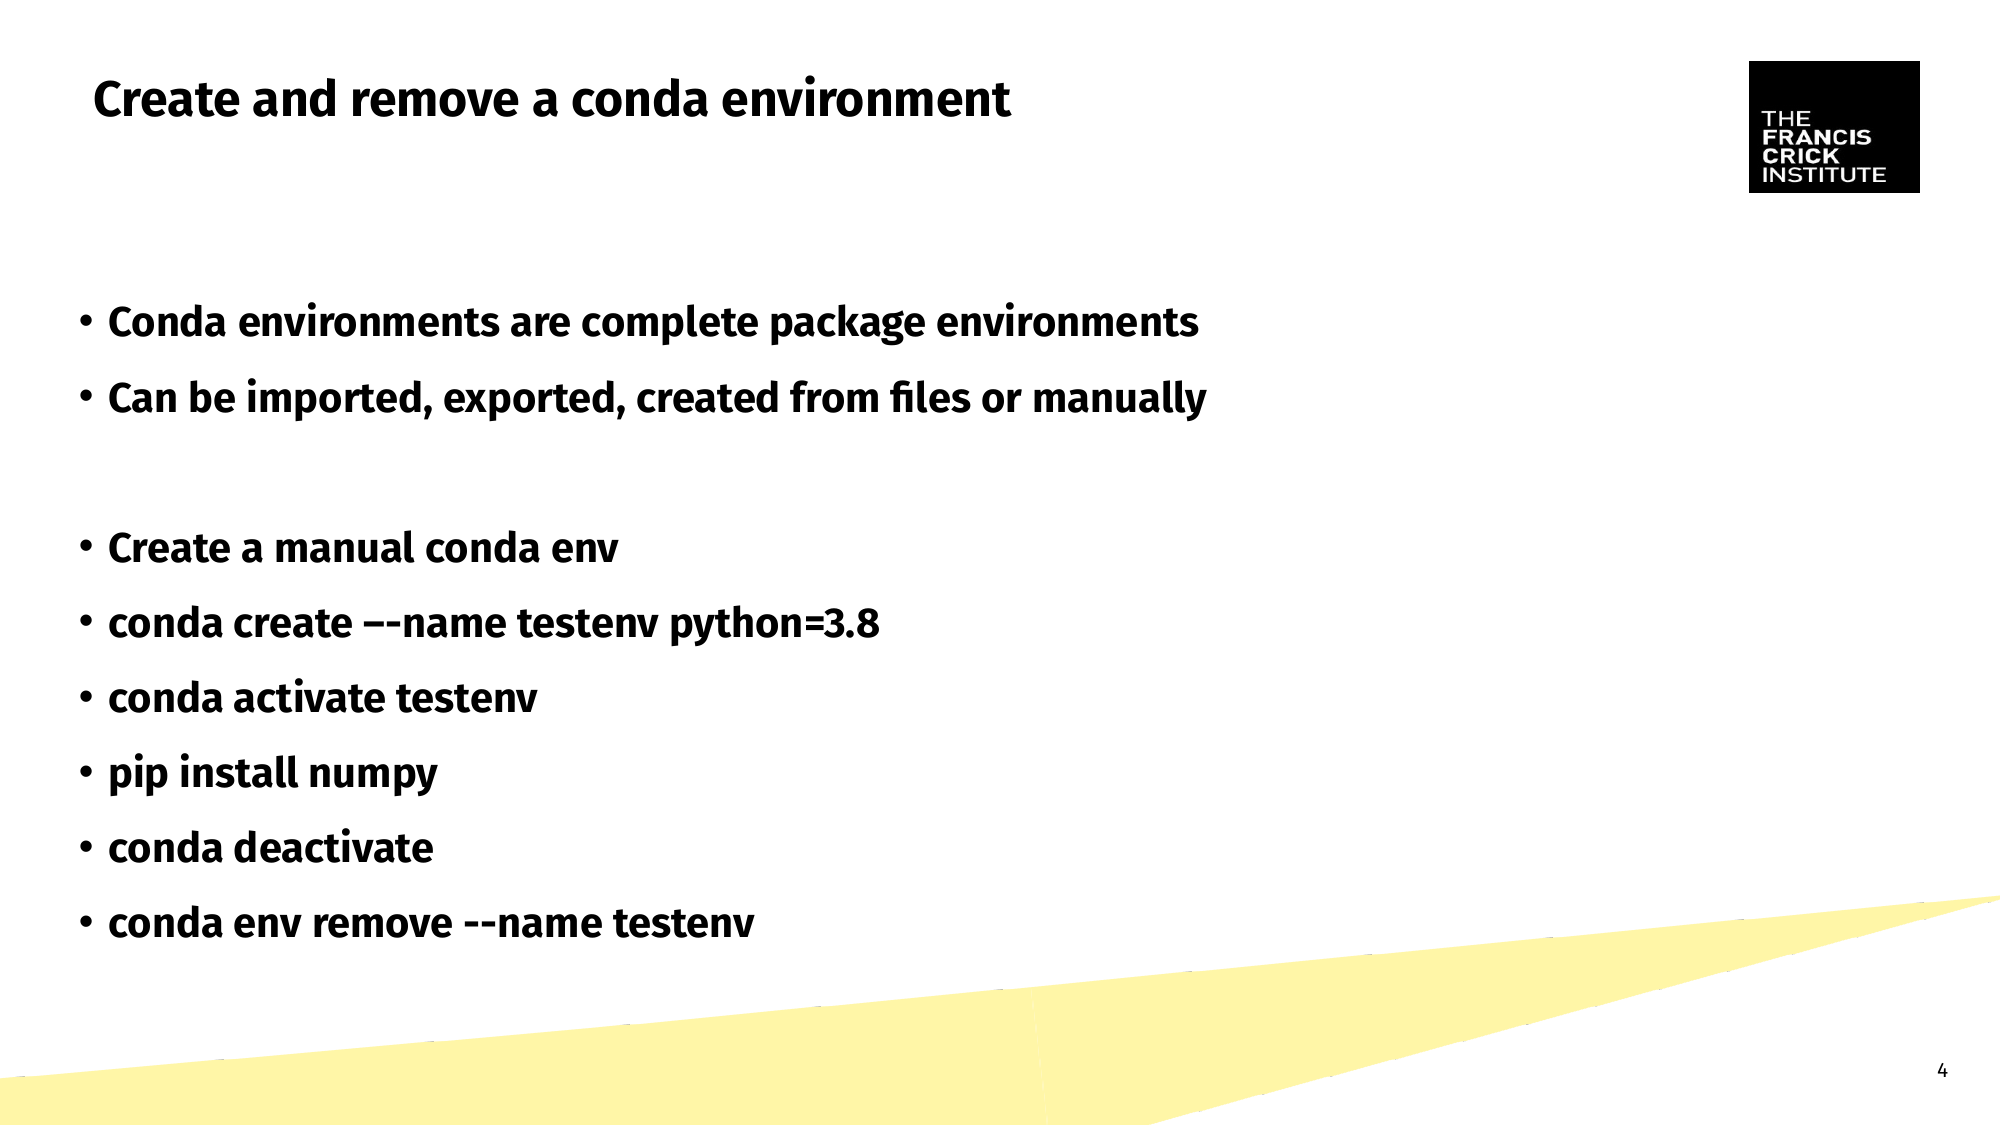

# Create and remove a conda environment
Conda environments are complete package environments
Can be imported, exported, created from files or manually

Create a manual conda env
conda create –-name testenv python=3.8
conda activate testenv
pip install numpy
conda deactivate
conda env remove --name testenv
4